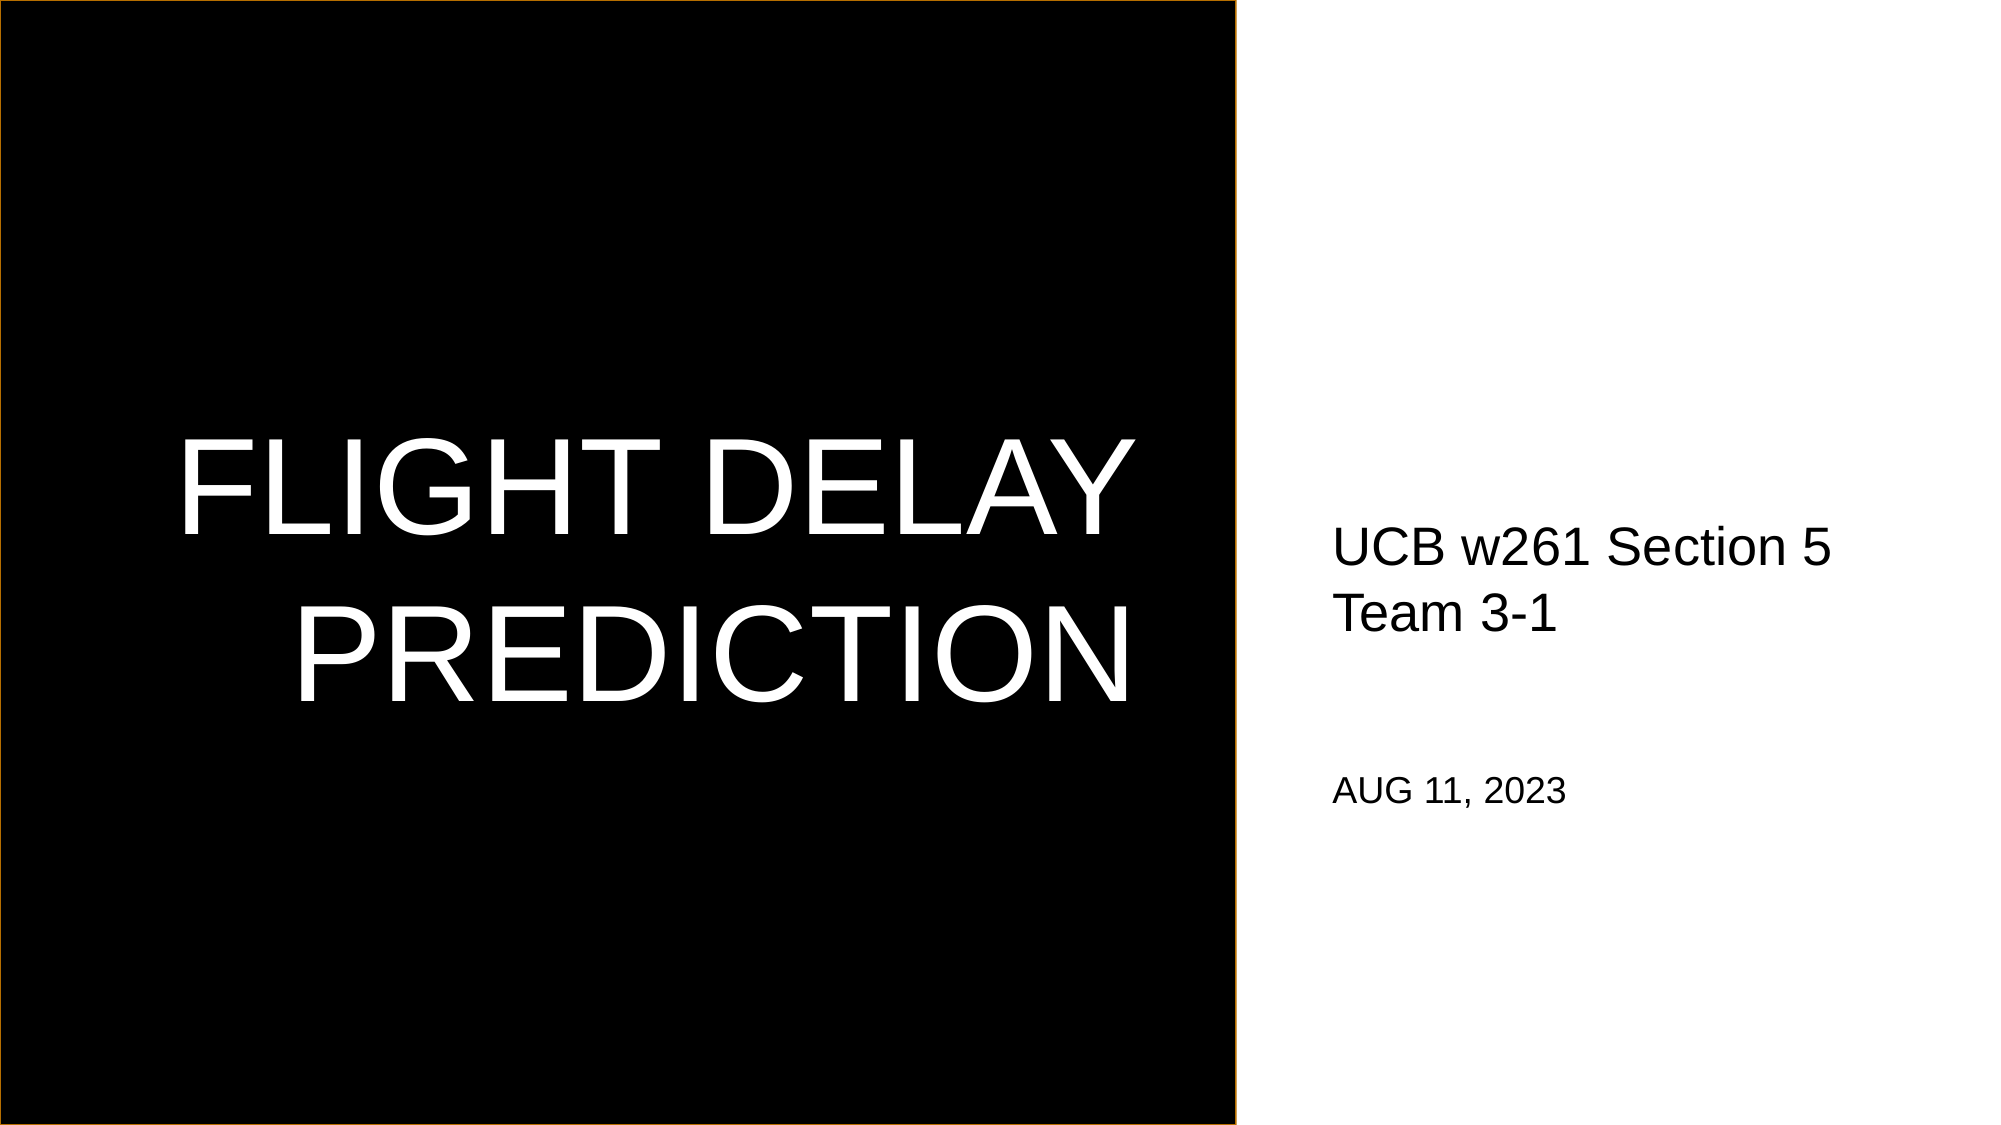

# FLIGHT DELAY PREDICTION
UCB w261 Section 5
Team 3-1

AUG 11, 2023